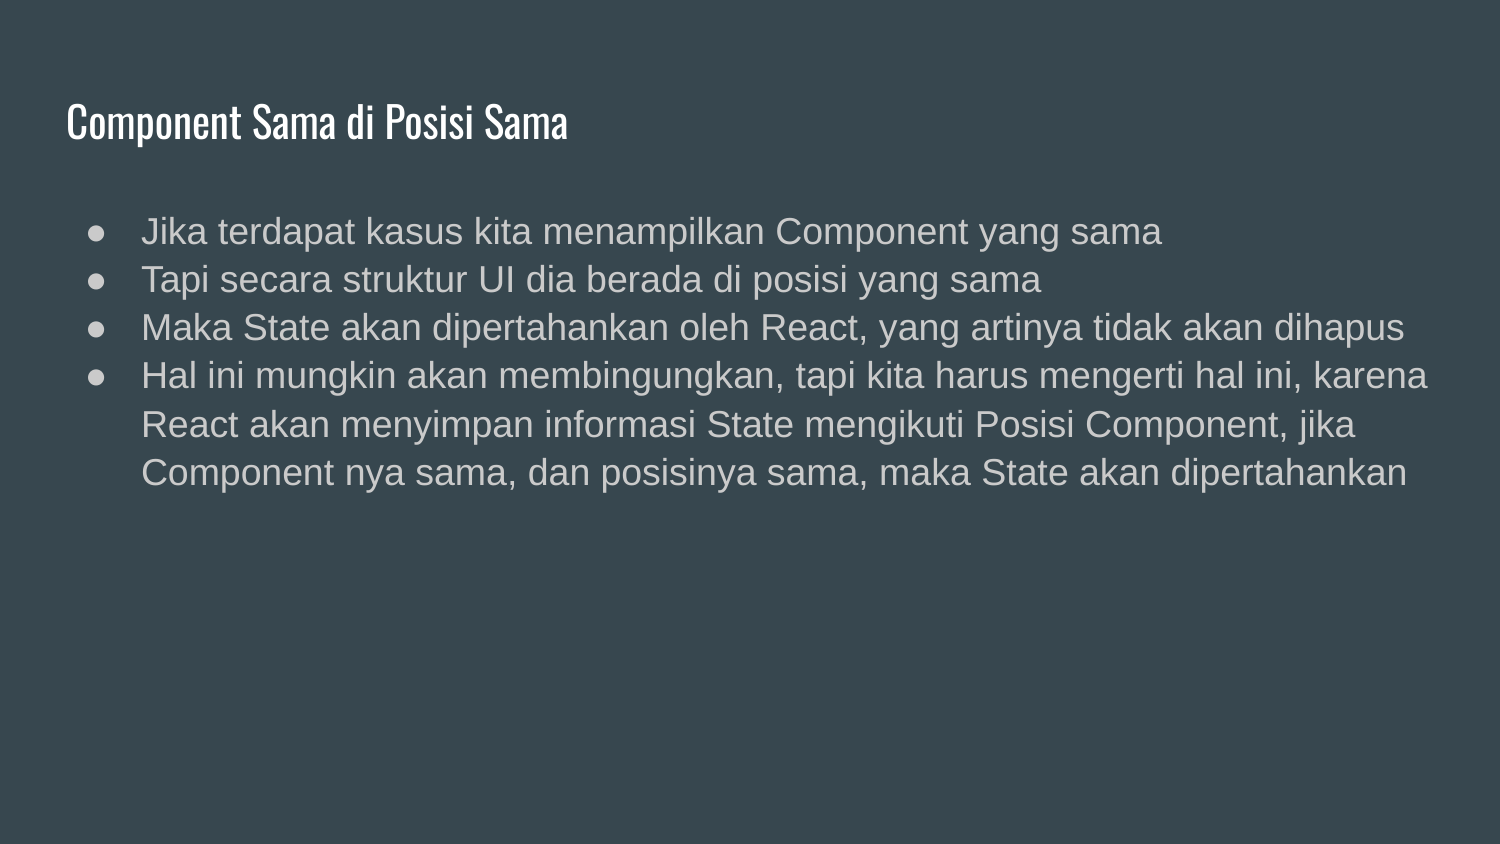

# Component Sama di Posisi Sama
Jika terdapat kasus kita menampilkan Component yang sama
Tapi secara struktur UI dia berada di posisi yang sama
Maka State akan dipertahankan oleh React, yang artinya tidak akan dihapus
Hal ini mungkin akan membingungkan, tapi kita harus mengerti hal ini, karena React akan menyimpan informasi State mengikuti Posisi Component, jika Component nya sama, dan posisinya sama, maka State akan dipertahankan